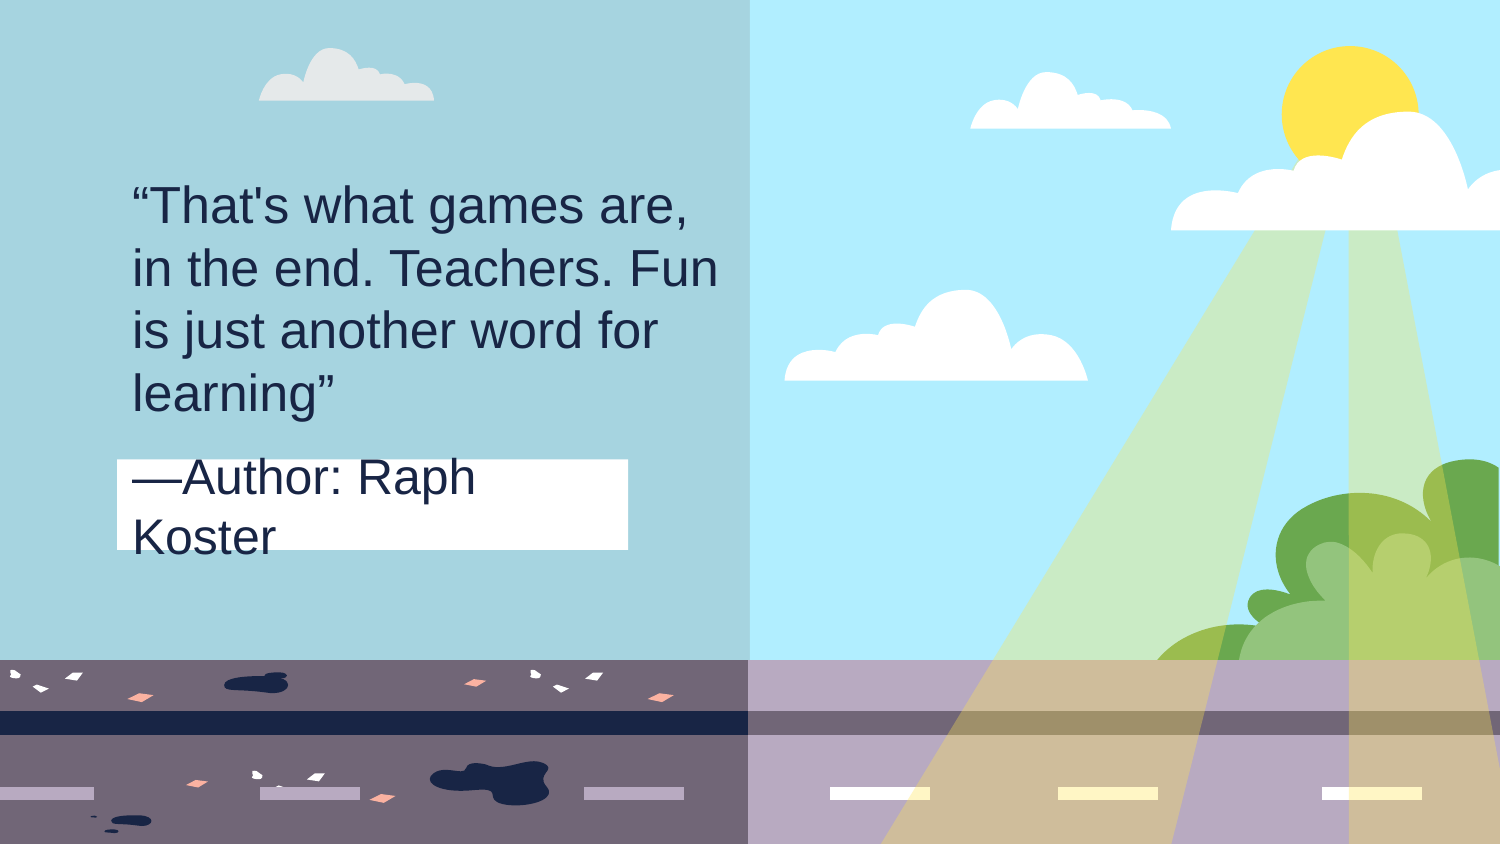

“That's what games are, in the end. Teachers. Fun is just another word for learning”
# —Author: Raph Koster